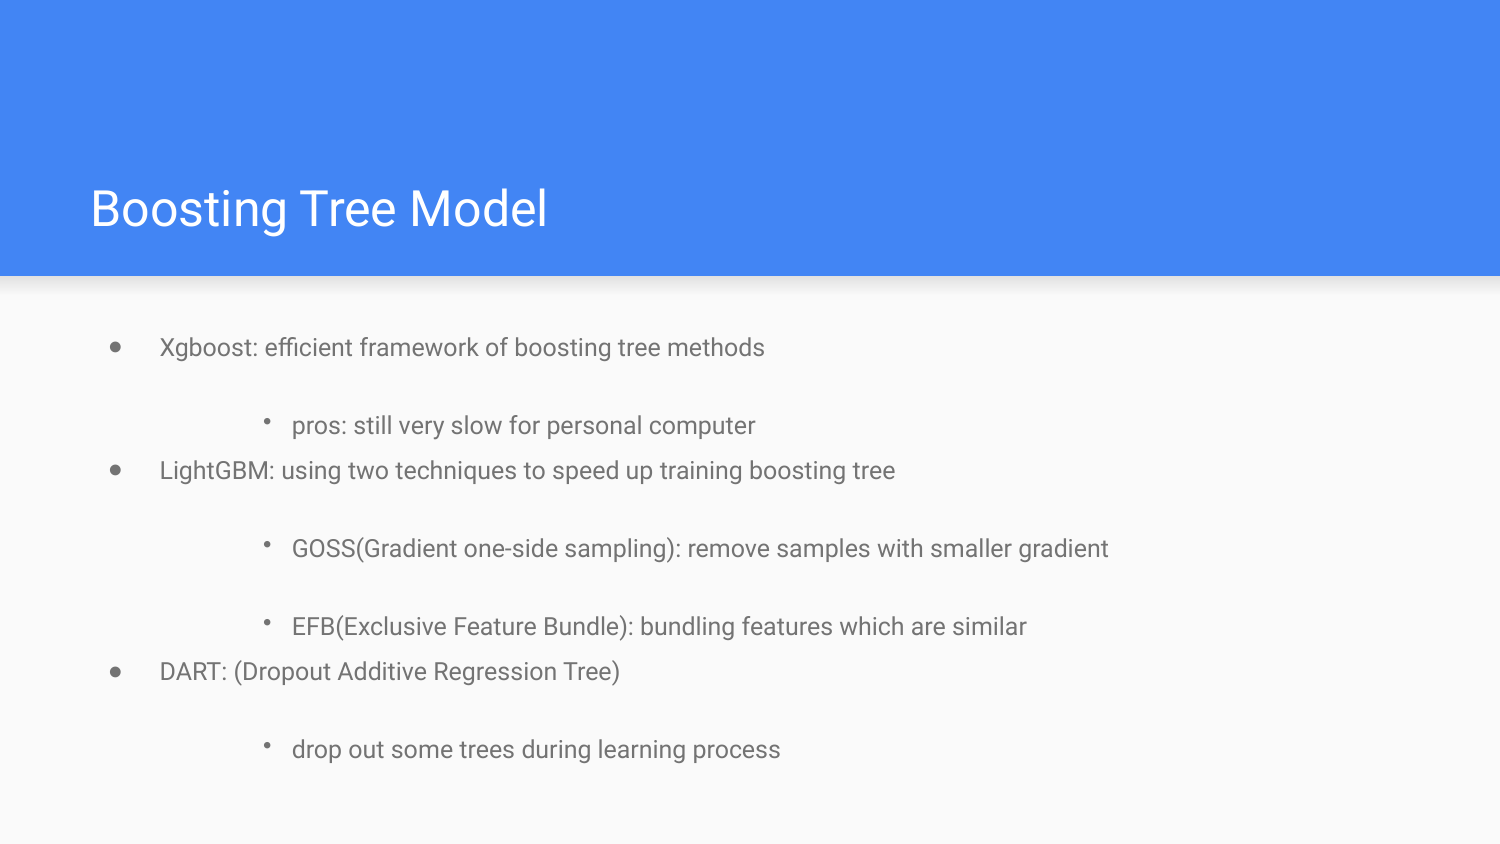

# Boosting Tree Model
Xgboost: efficient framework of boosting tree methods
pros: still very slow for personal computer
LightGBM: using two techniques to speed up training boosting tree
GOSS(Gradient one-side sampling): remove samples with smaller gradient
EFB(Exclusive Feature Bundle): bundling features which are similar
DART: (Dropout Additive Regression Tree)
drop out some trees during learning process